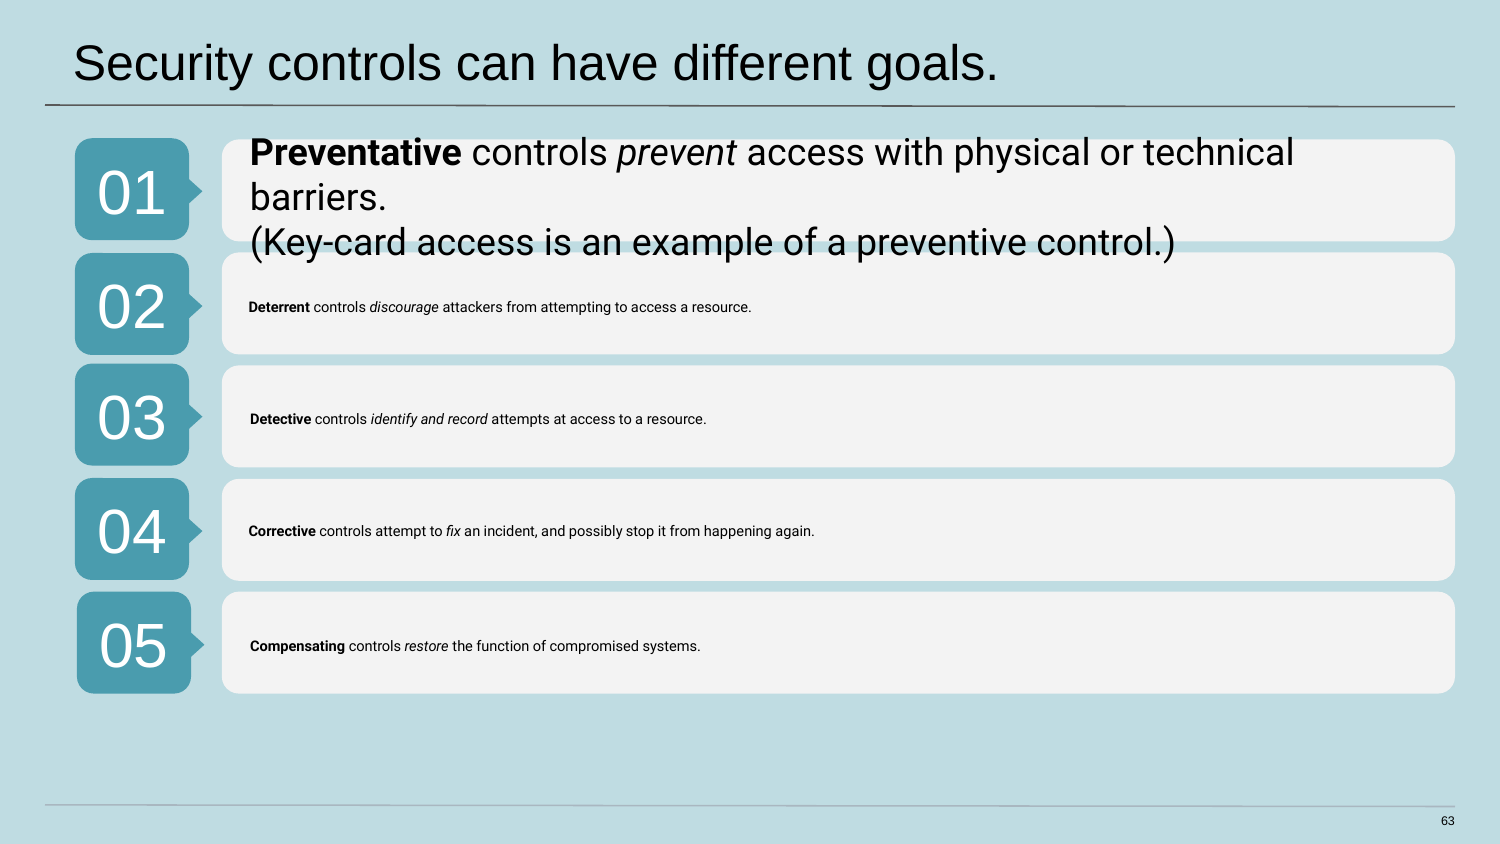

# Security controls can have different goals.

01

Preventative controls prevent access with physical or technical barriers.
(Key-card access is an example of a preventive control.)

02

Deterrent controls discourage attackers from attempting to access a resource.

03

Detective controls identify and record attempts at access to a resource.

04

Corrective controls attempt to fix an incident, and possibly stop it from happening again.
05

Compensating controls restore the function of compromised systems.
63